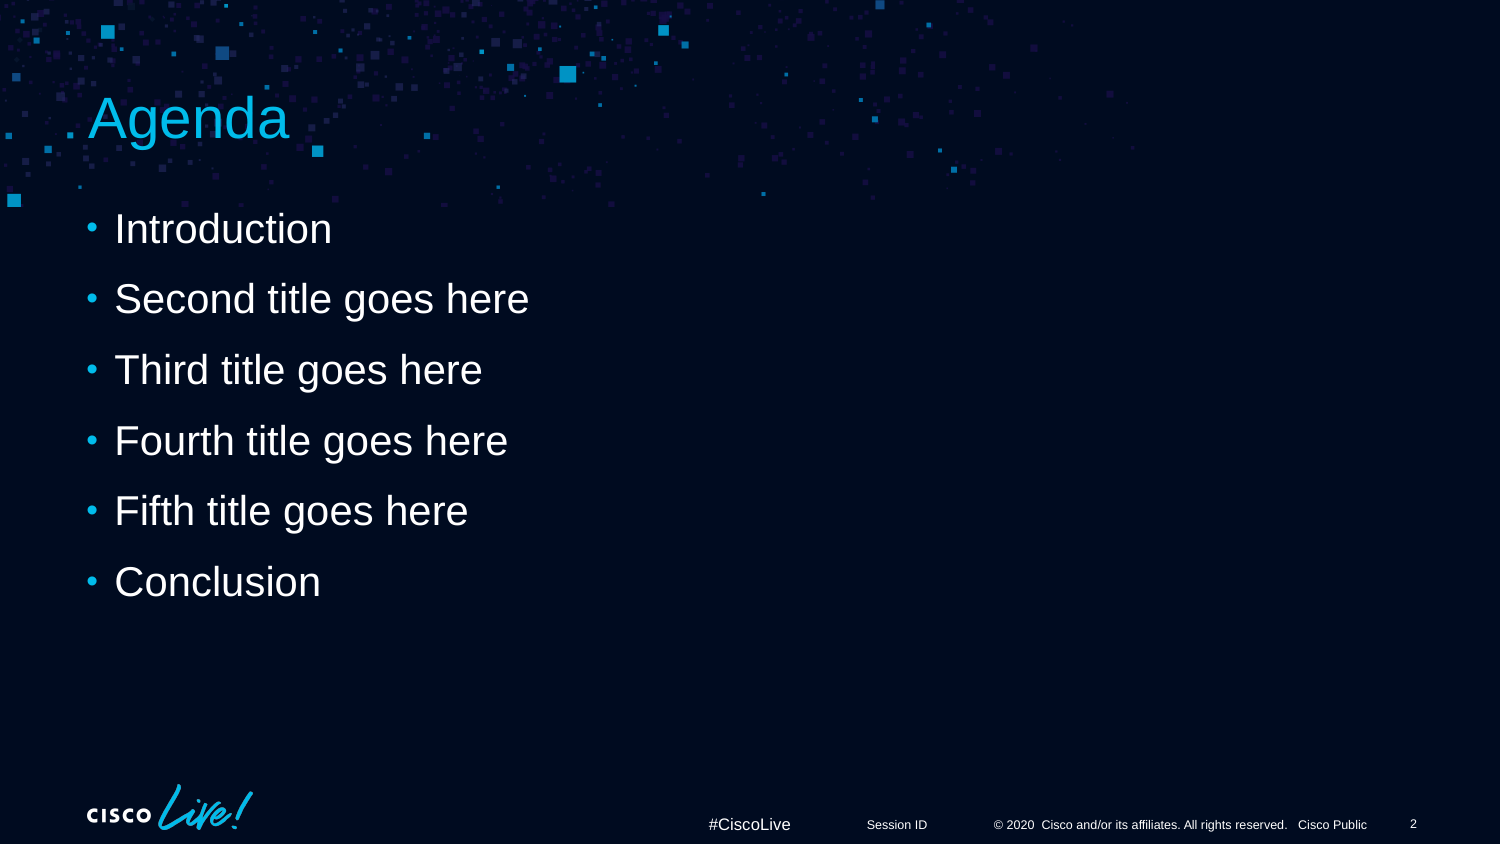

#
Introduction
Second title goes here
Third title goes here
Fourth title goes here
Fifth title goes here
Conclusion
2
Session ID